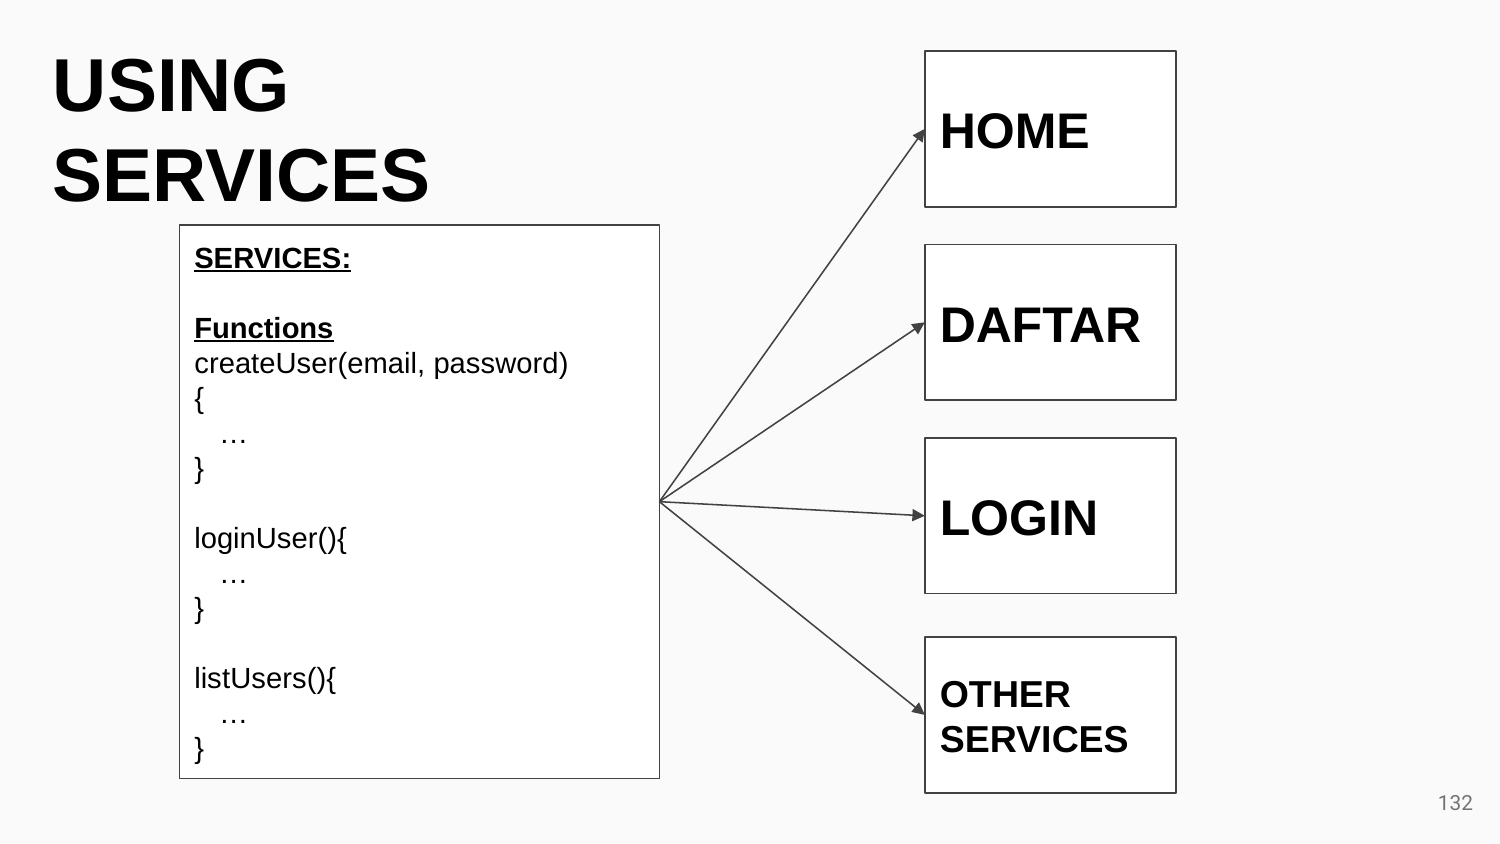

USING SERVICES
HOME
SERVICES:

Functions
createUser(email, password)
{
   …
}

loginUser(){
   …
}

listUsers(){
   …
}
DAFTAR
LOGIN
OTHER SERVICES
132